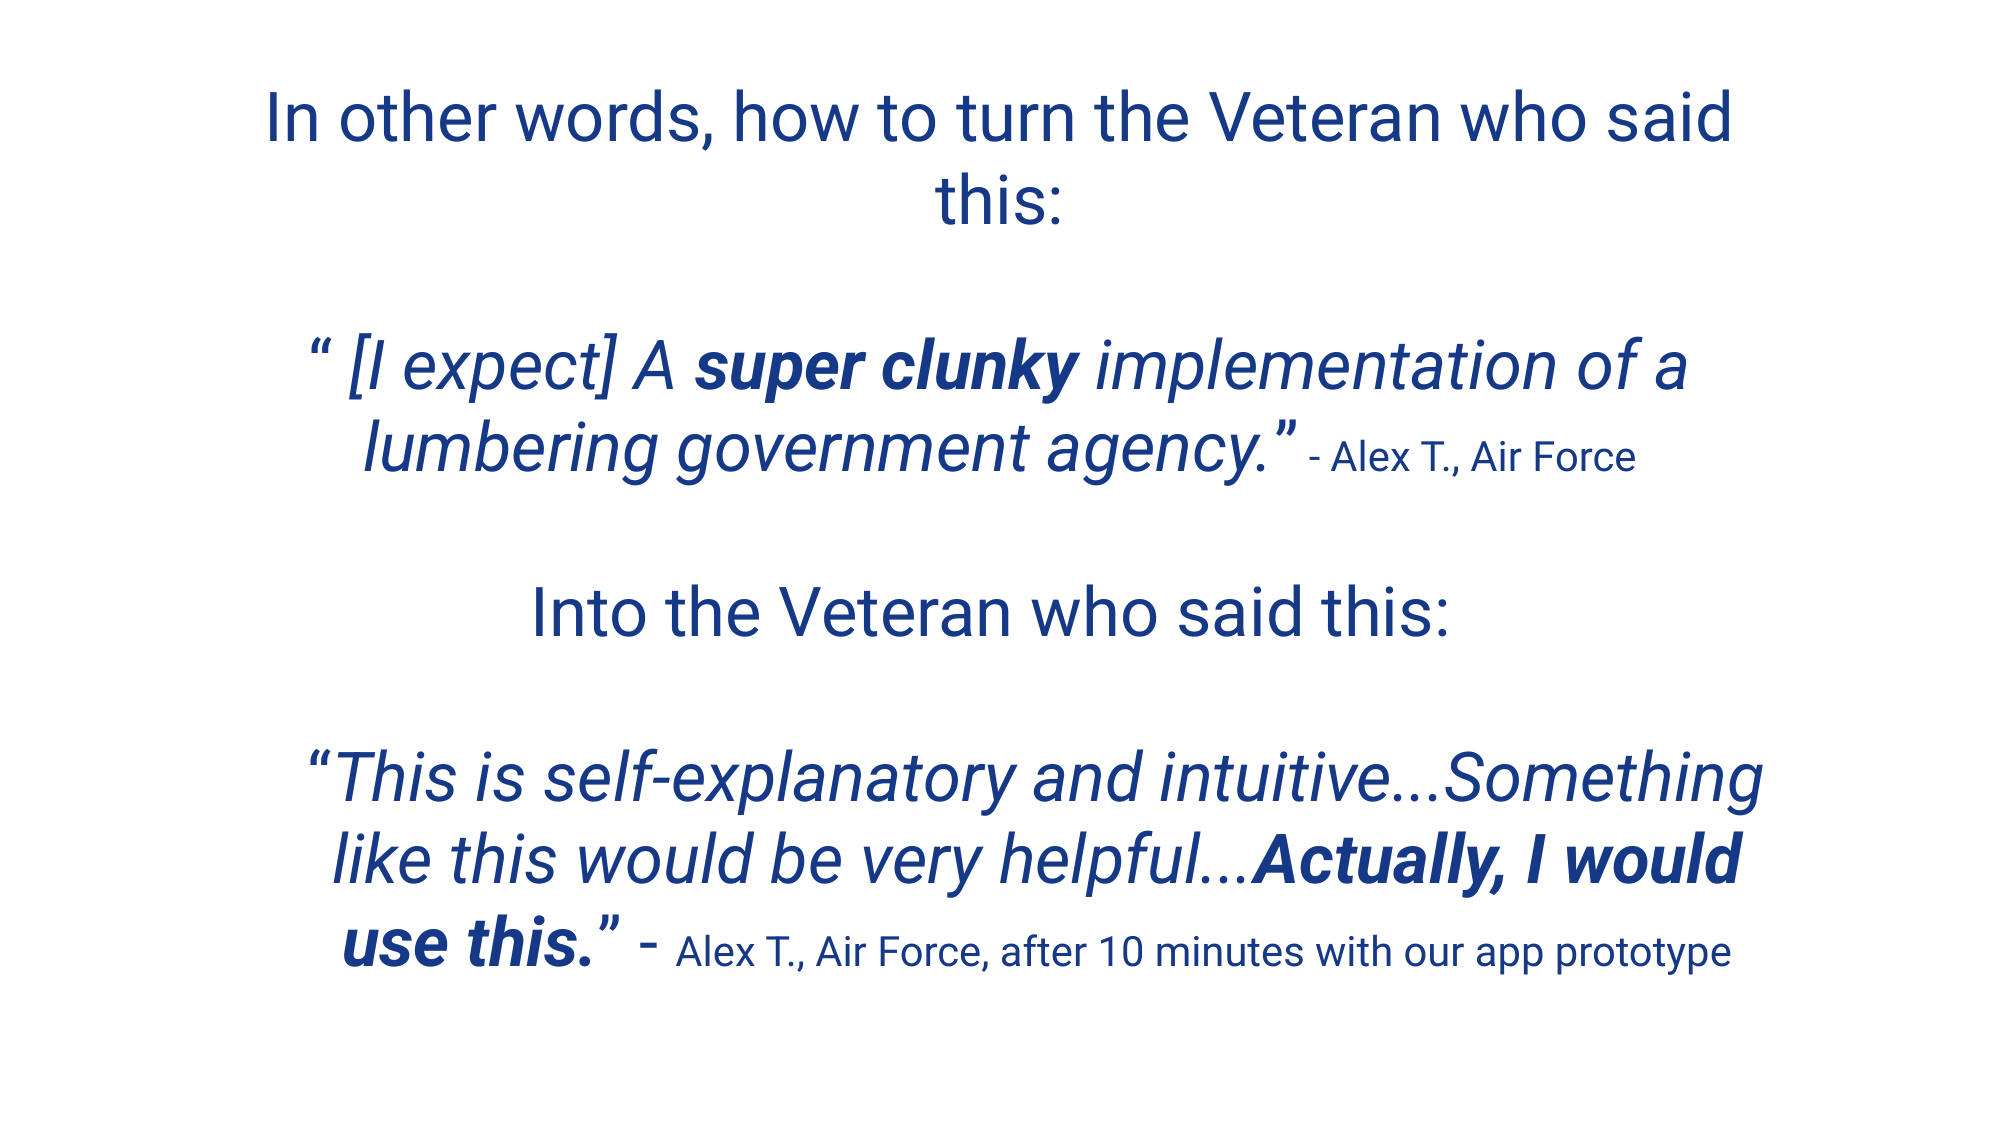

In other words, how to turn the Veteran who said this:

“ [I expect] A super clunky implementation of a lumbering government agency.” - Alex T., Air Force
Into the Veteran who said this:
“This is self-explanatory and intuitive...Something like this would be very helpful...Actually, I would use this.” - Alex T., Air Force, after 10 minutes with our app prototype